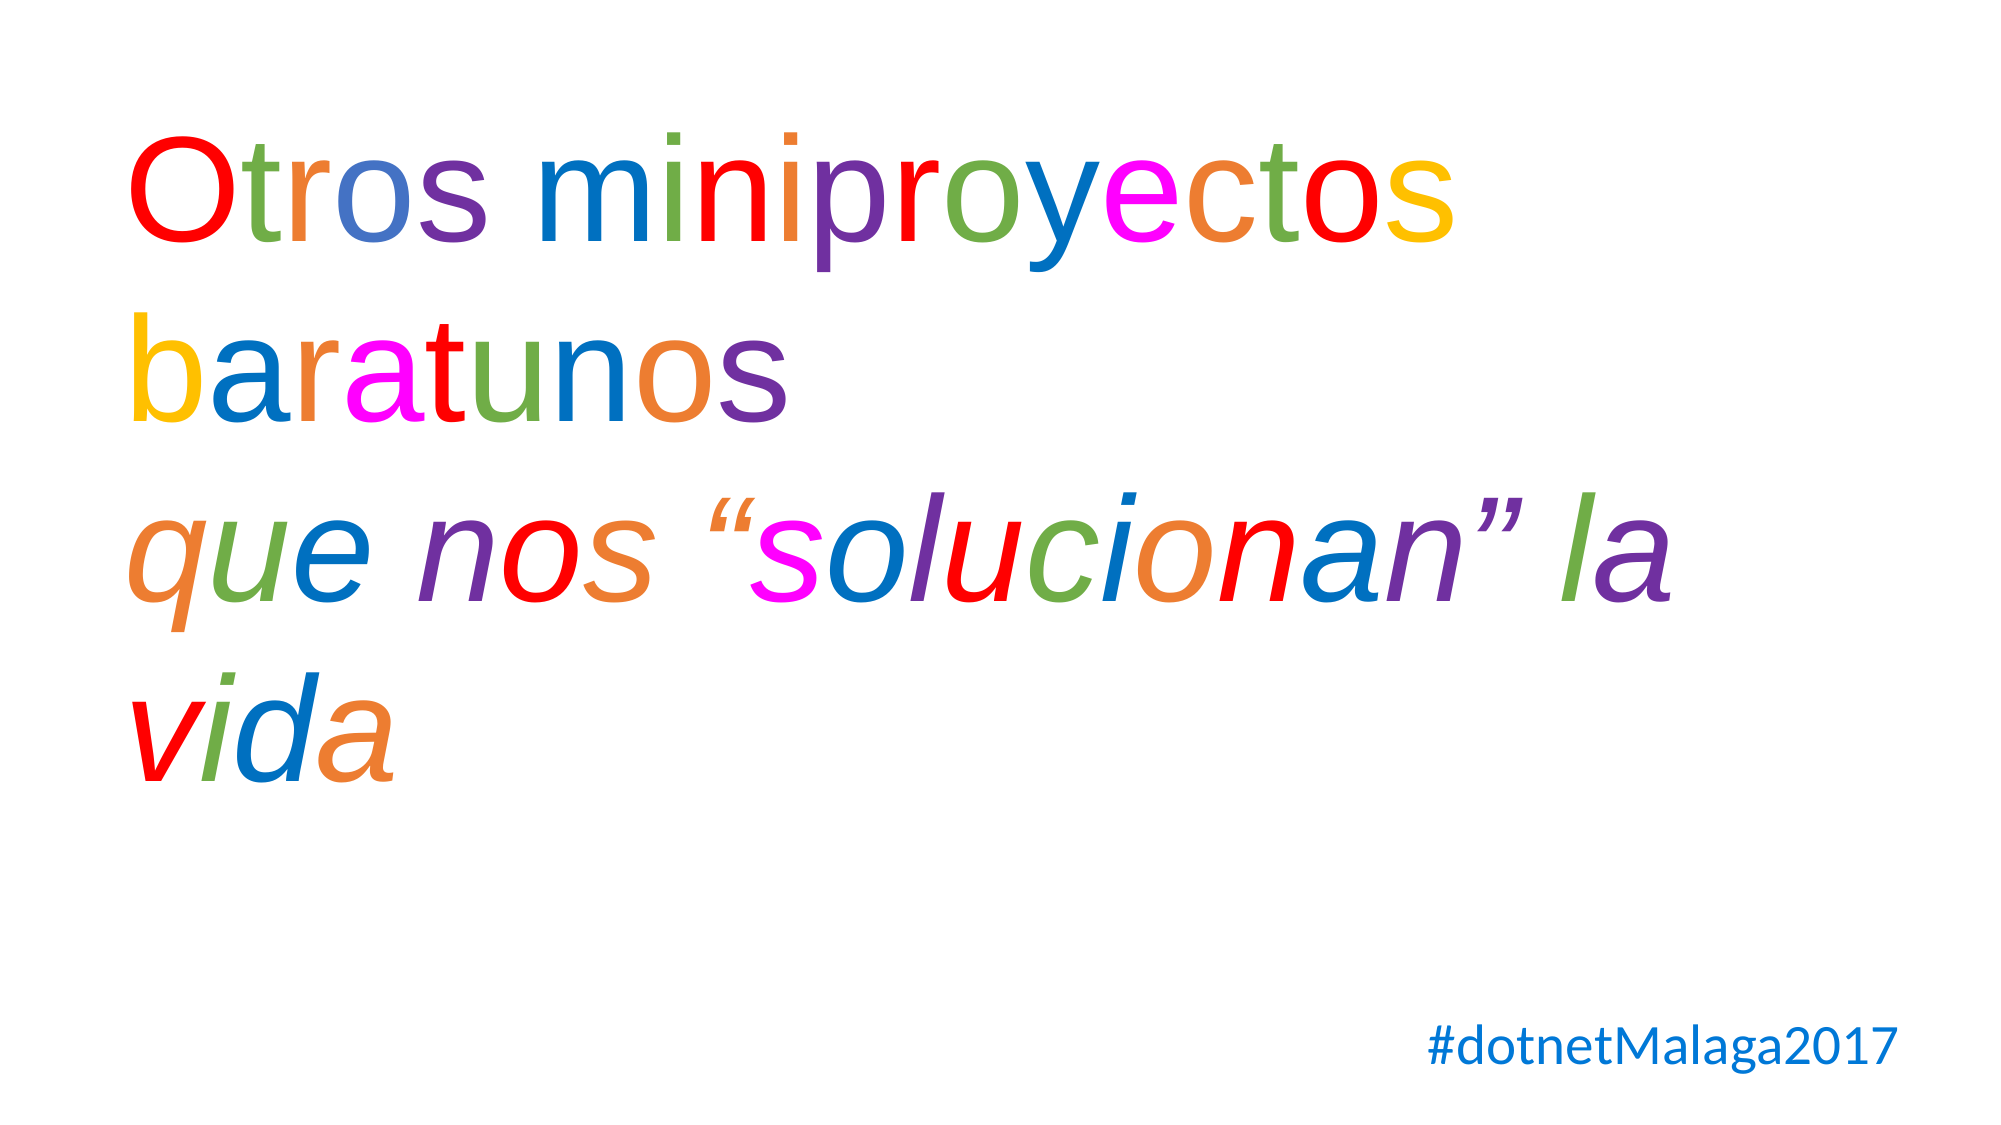

Otros miniproyectos
baratunos
que nos “solucionan” la vida